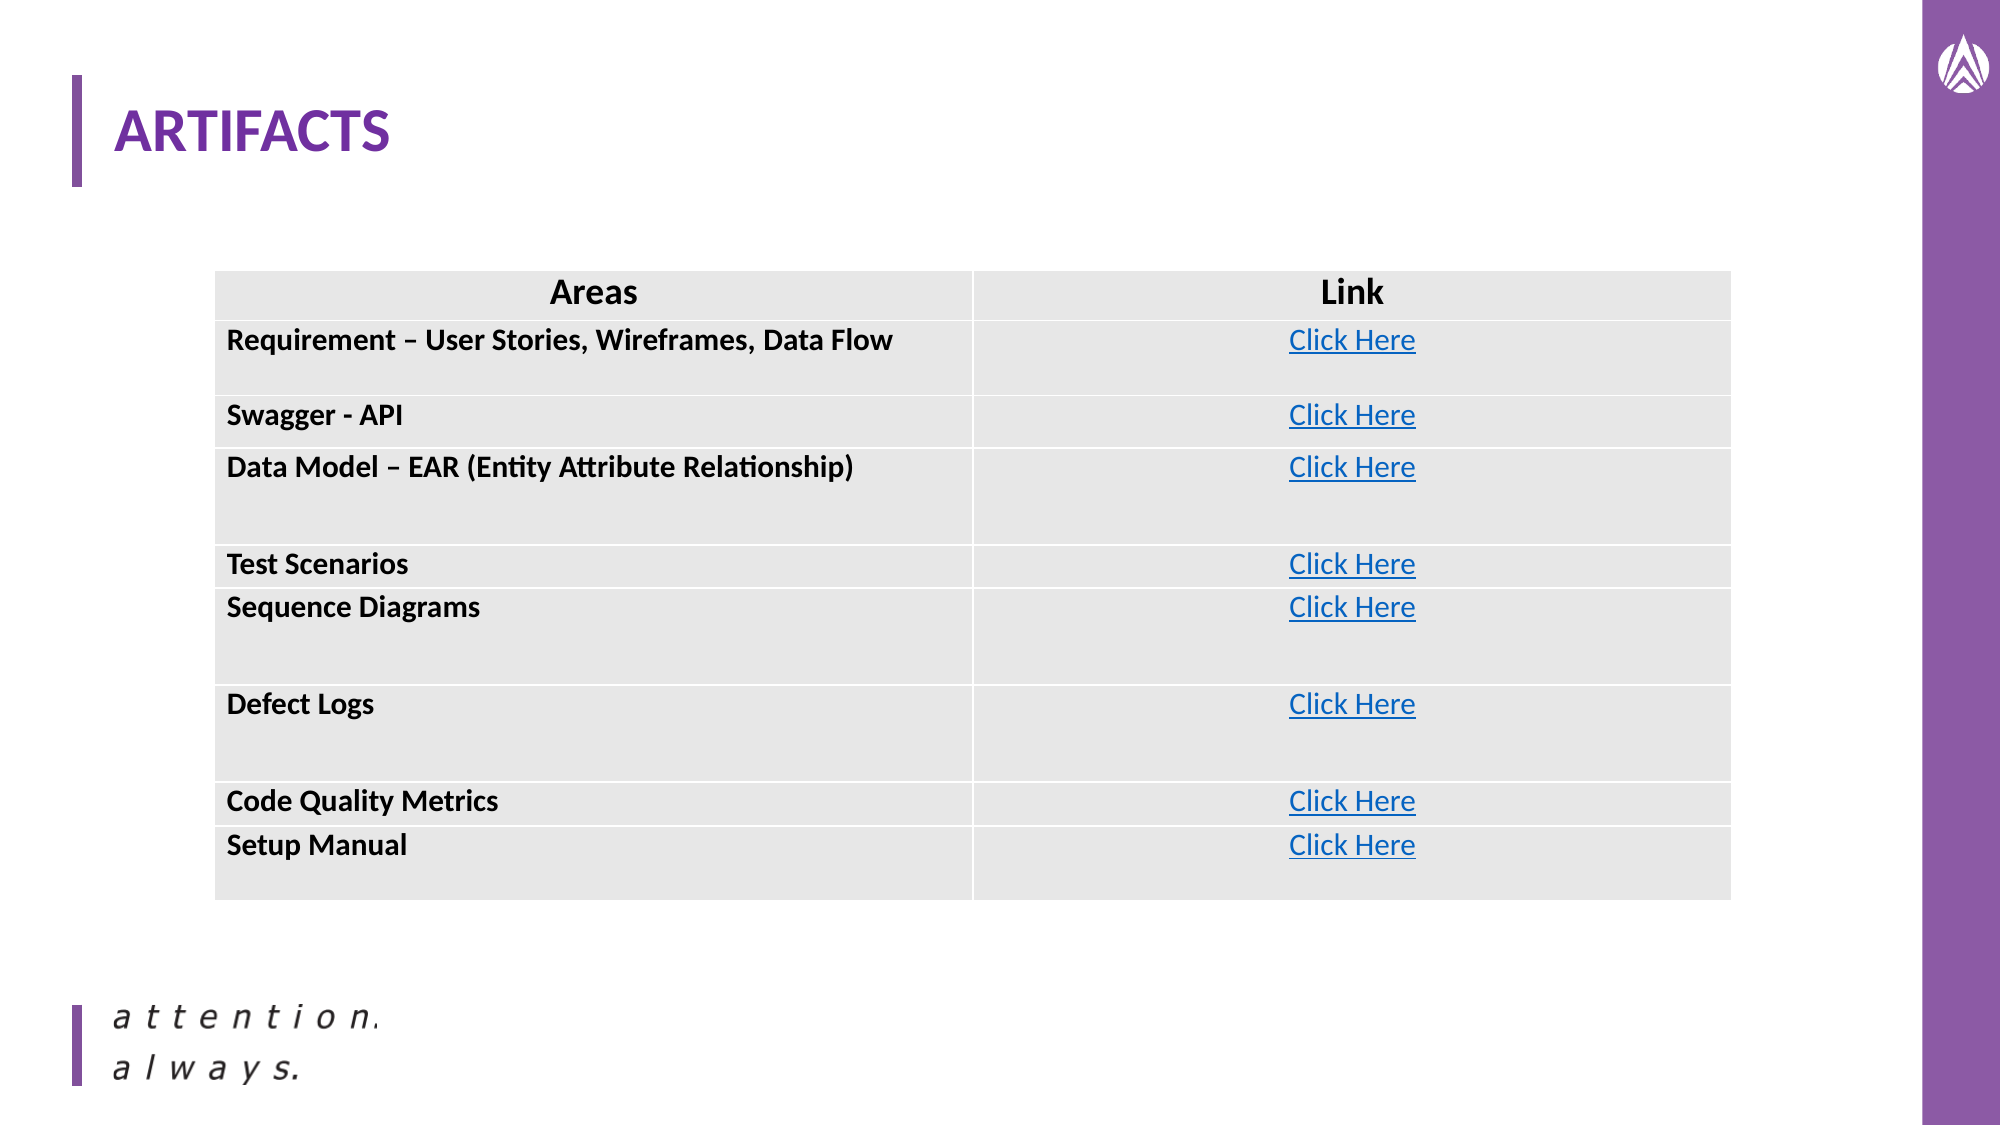

# ARTIFACTS
| Areas​ | Link​ |
| --- | --- |
| Requirement – User Stories, Wireframes, Data Flow​ | Click Here |
| Swagger - API​ | Click Here |
| Data Model – EAR (Entity Attribute Relationship)​ | Click Here |
| Test Scenarios​ | ​Click Here |
| Sequence Diagrams​ | Click Here |
| Defect Logs​ | Click Here |
| Code Quality Metrics​ | Click Here​ |
| Setup Manual​ | Click Here |